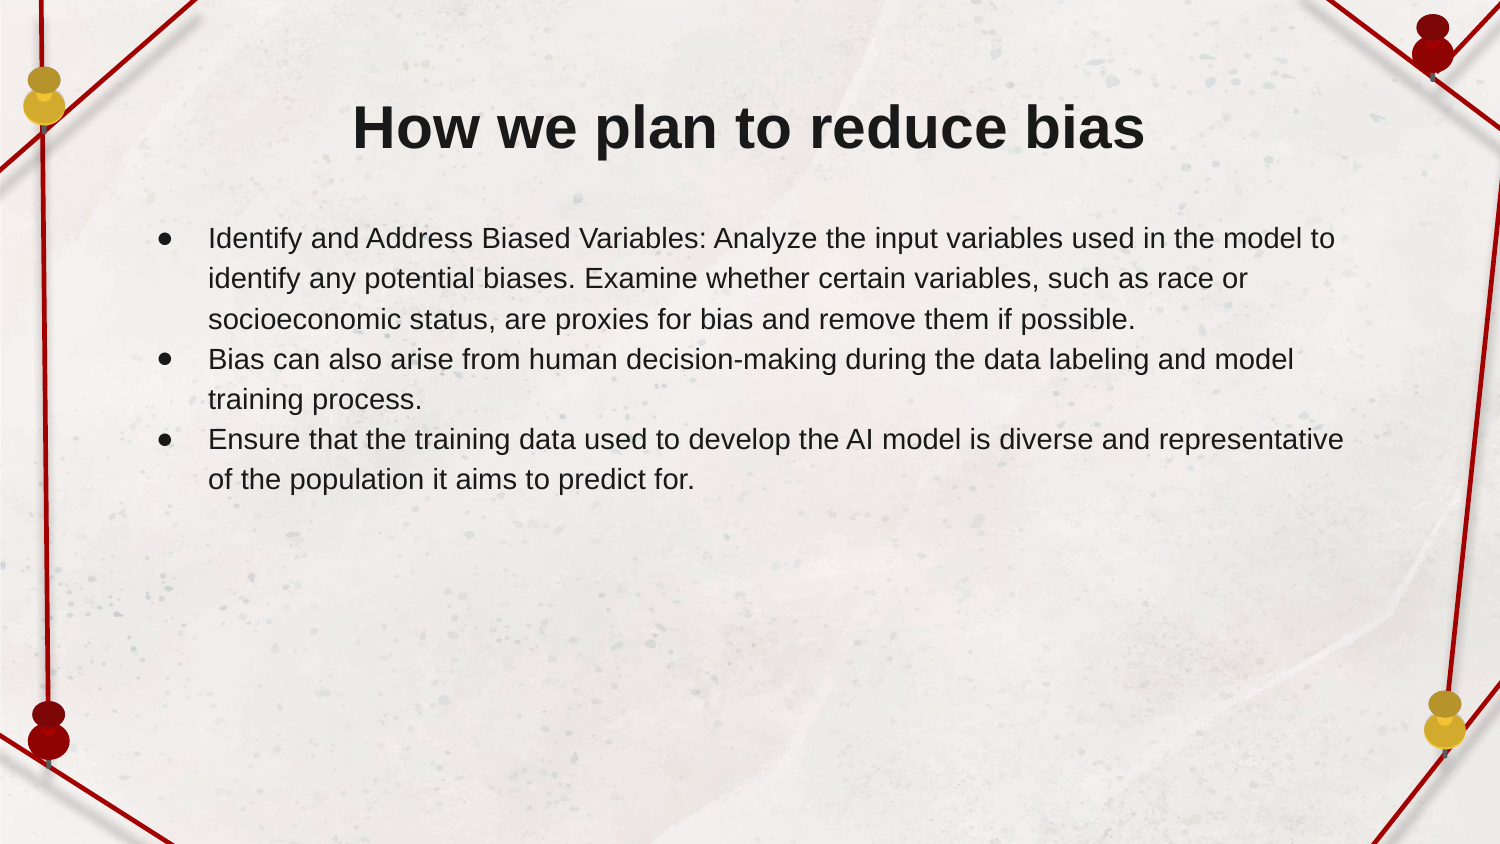

# How we plan to reduce bias
Identify and Address Biased Variables: Analyze the input variables used in the model to identify any potential biases. Examine whether certain variables, such as race or socioeconomic status, are proxies for bias and remove them if possible.
Bias can also arise from human decision-making during the data labeling and model training process.
Ensure that the training data used to develop the AI model is diverse and representative of the population it aims to predict for.